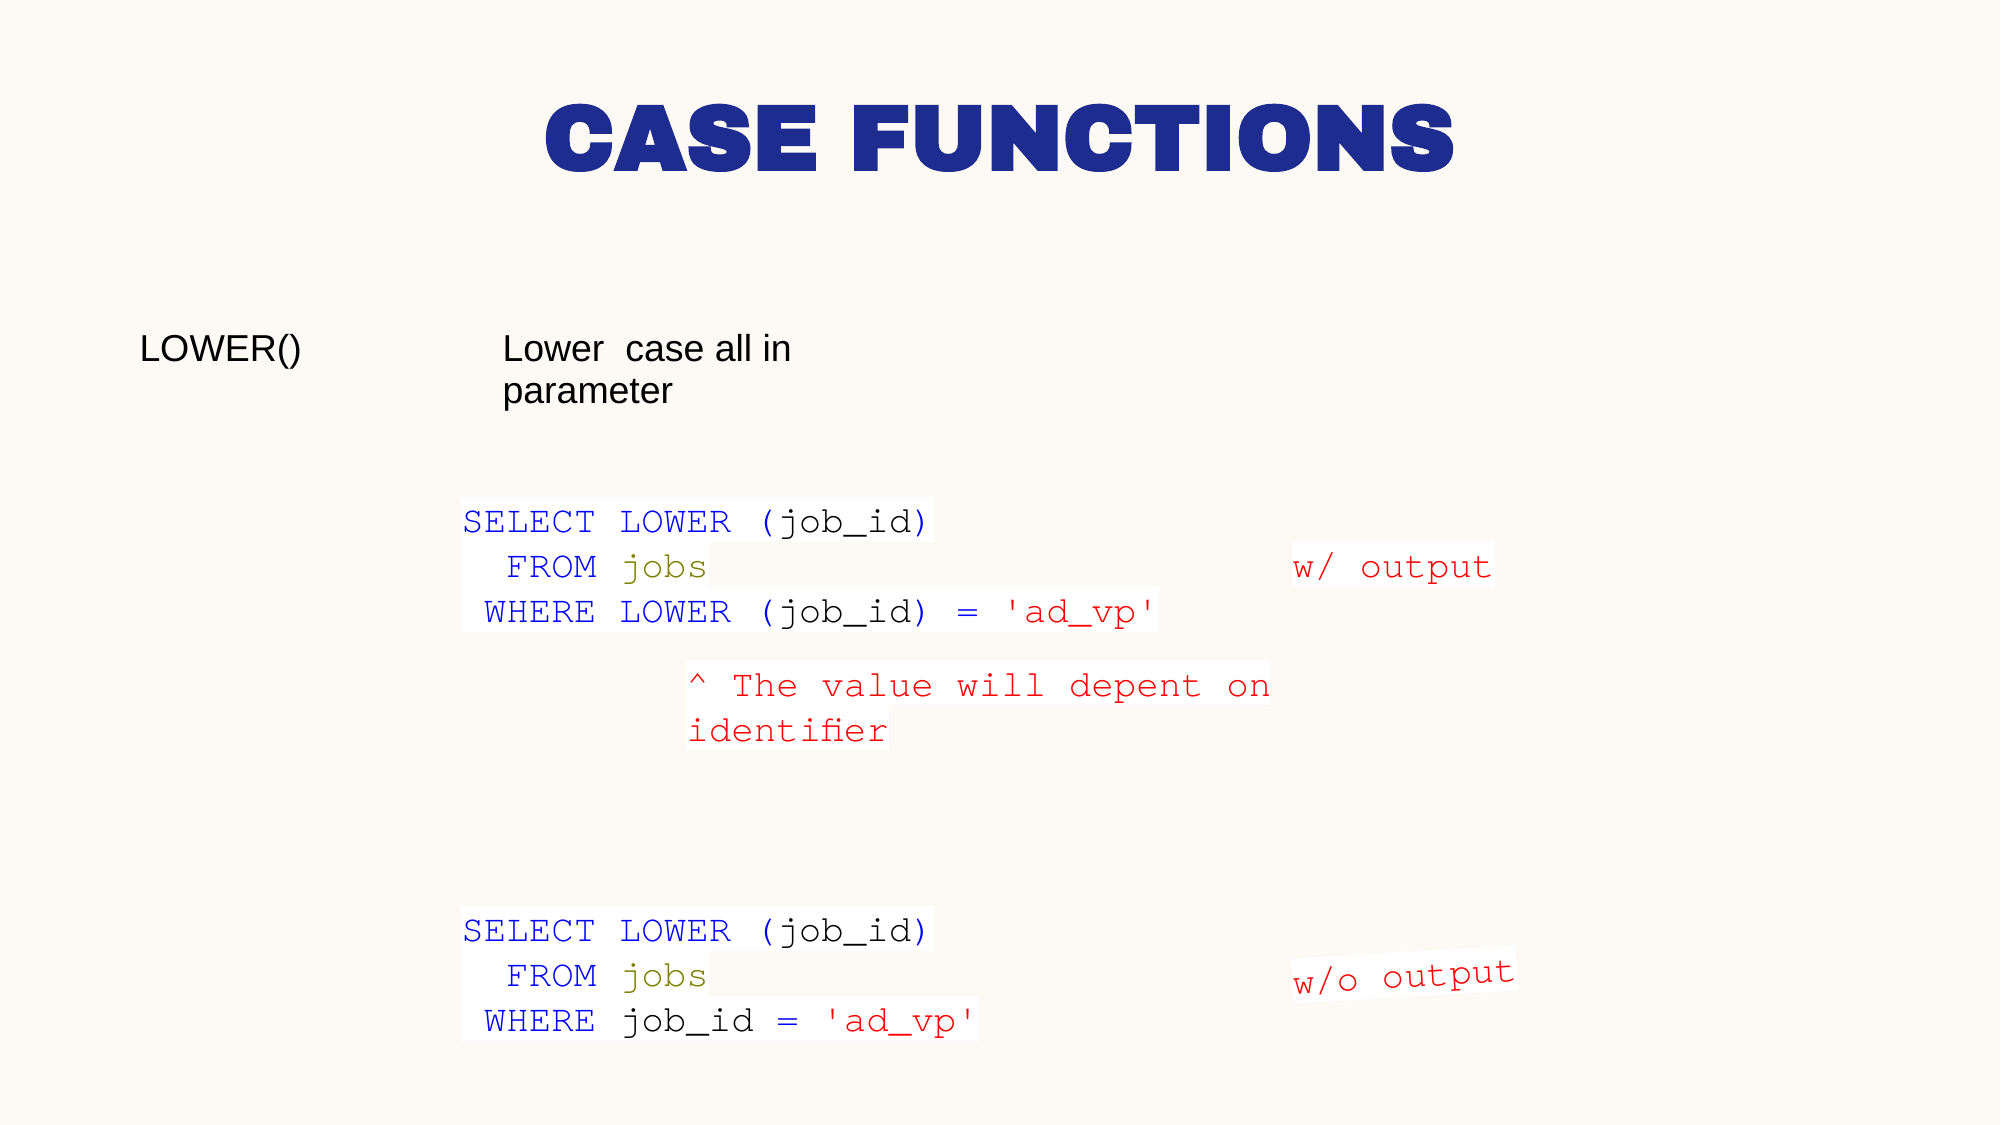

# CASE FUNCTIONS

| LOWER() | Lower case all in parameter |
| --- | --- |
SELECT LOWER (job_id)
  FROM jobs
 WHERE LOWER (job_id) = 'ad_vp'
w/ output
^ The value will depent on identifier
SELECT LOWER (job_id)
  FROM jobs
 WHERE job_id = 'ad_vp'
w/o output